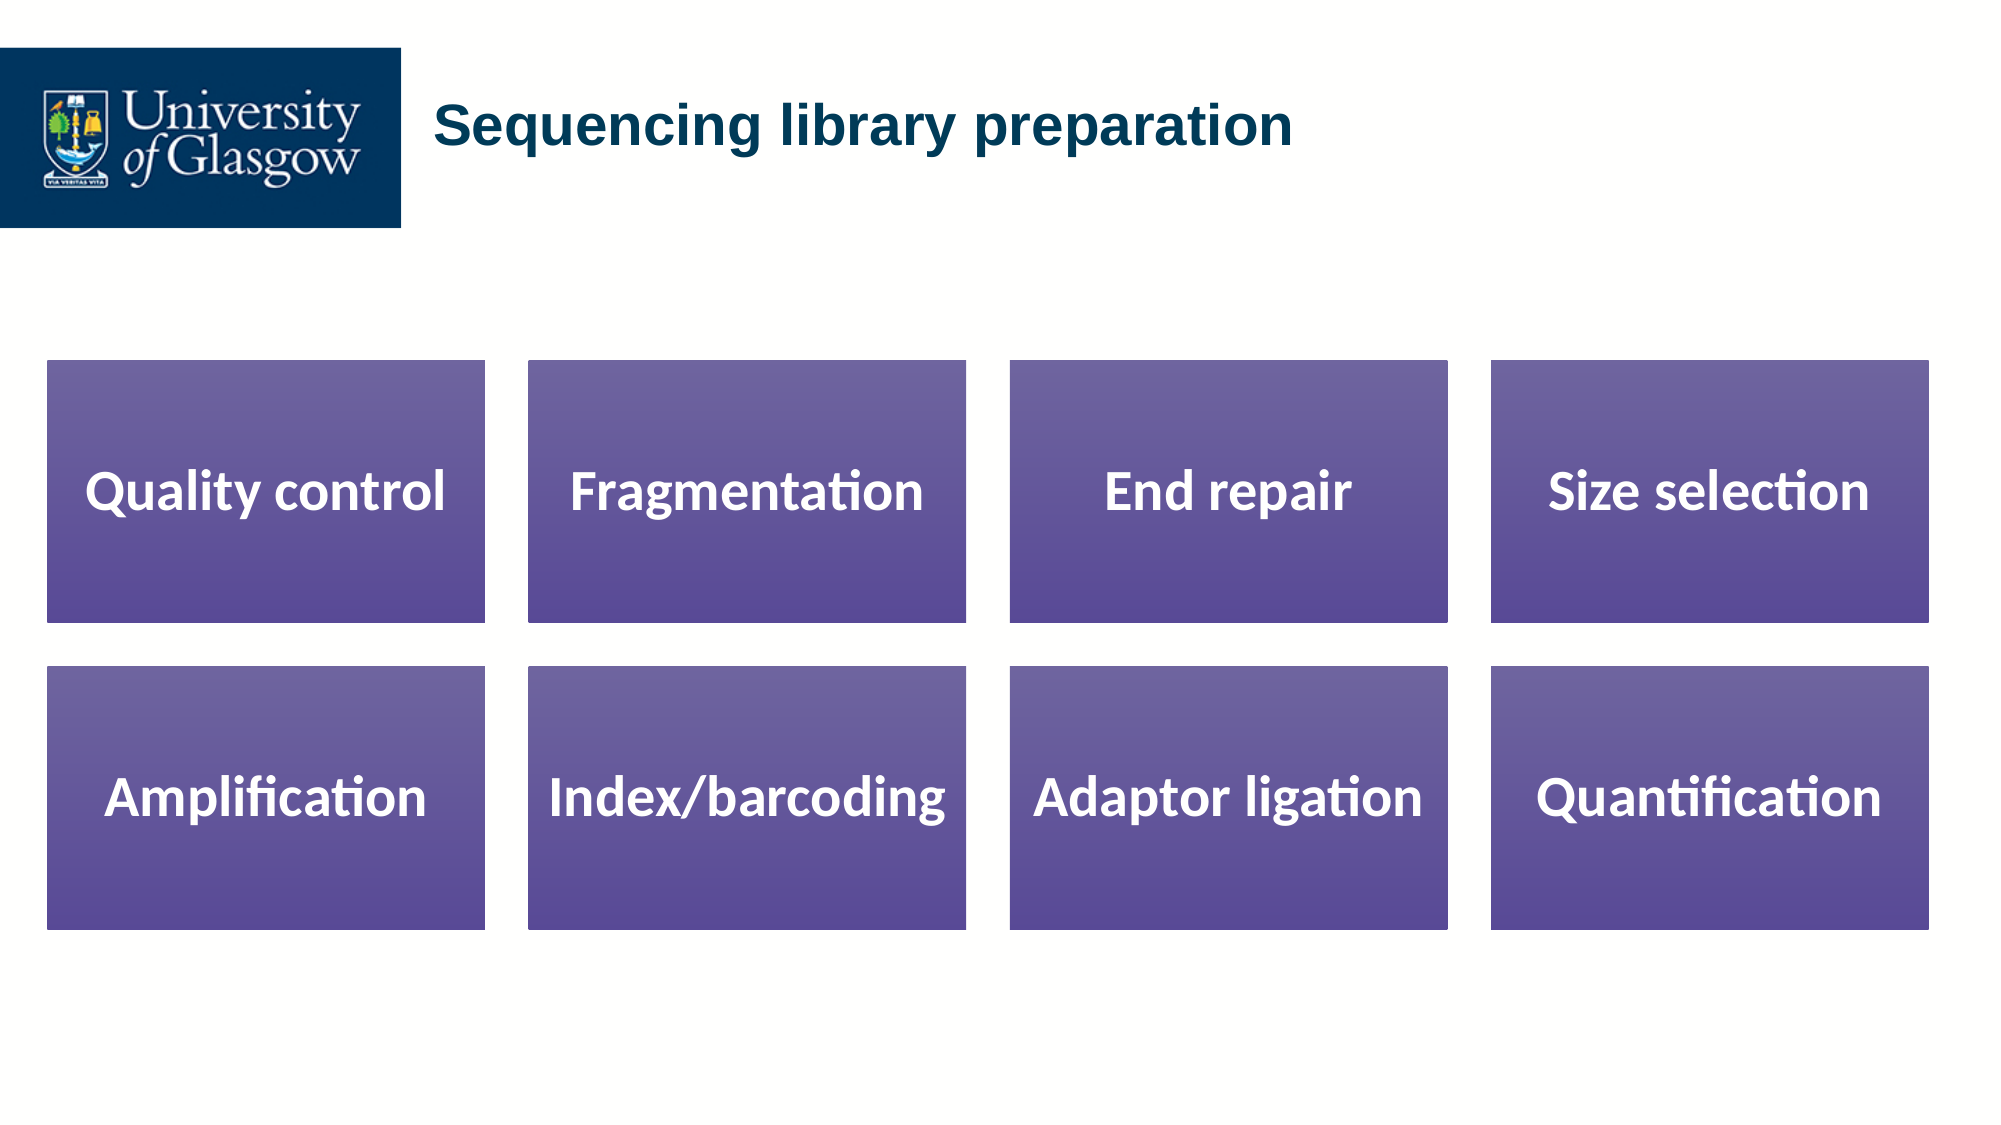

# Sequencing library preparation
Quality control
Fragmentation
End repair
Size selection
Amplification
Index/barcoding
Adaptor ligation
Quantification